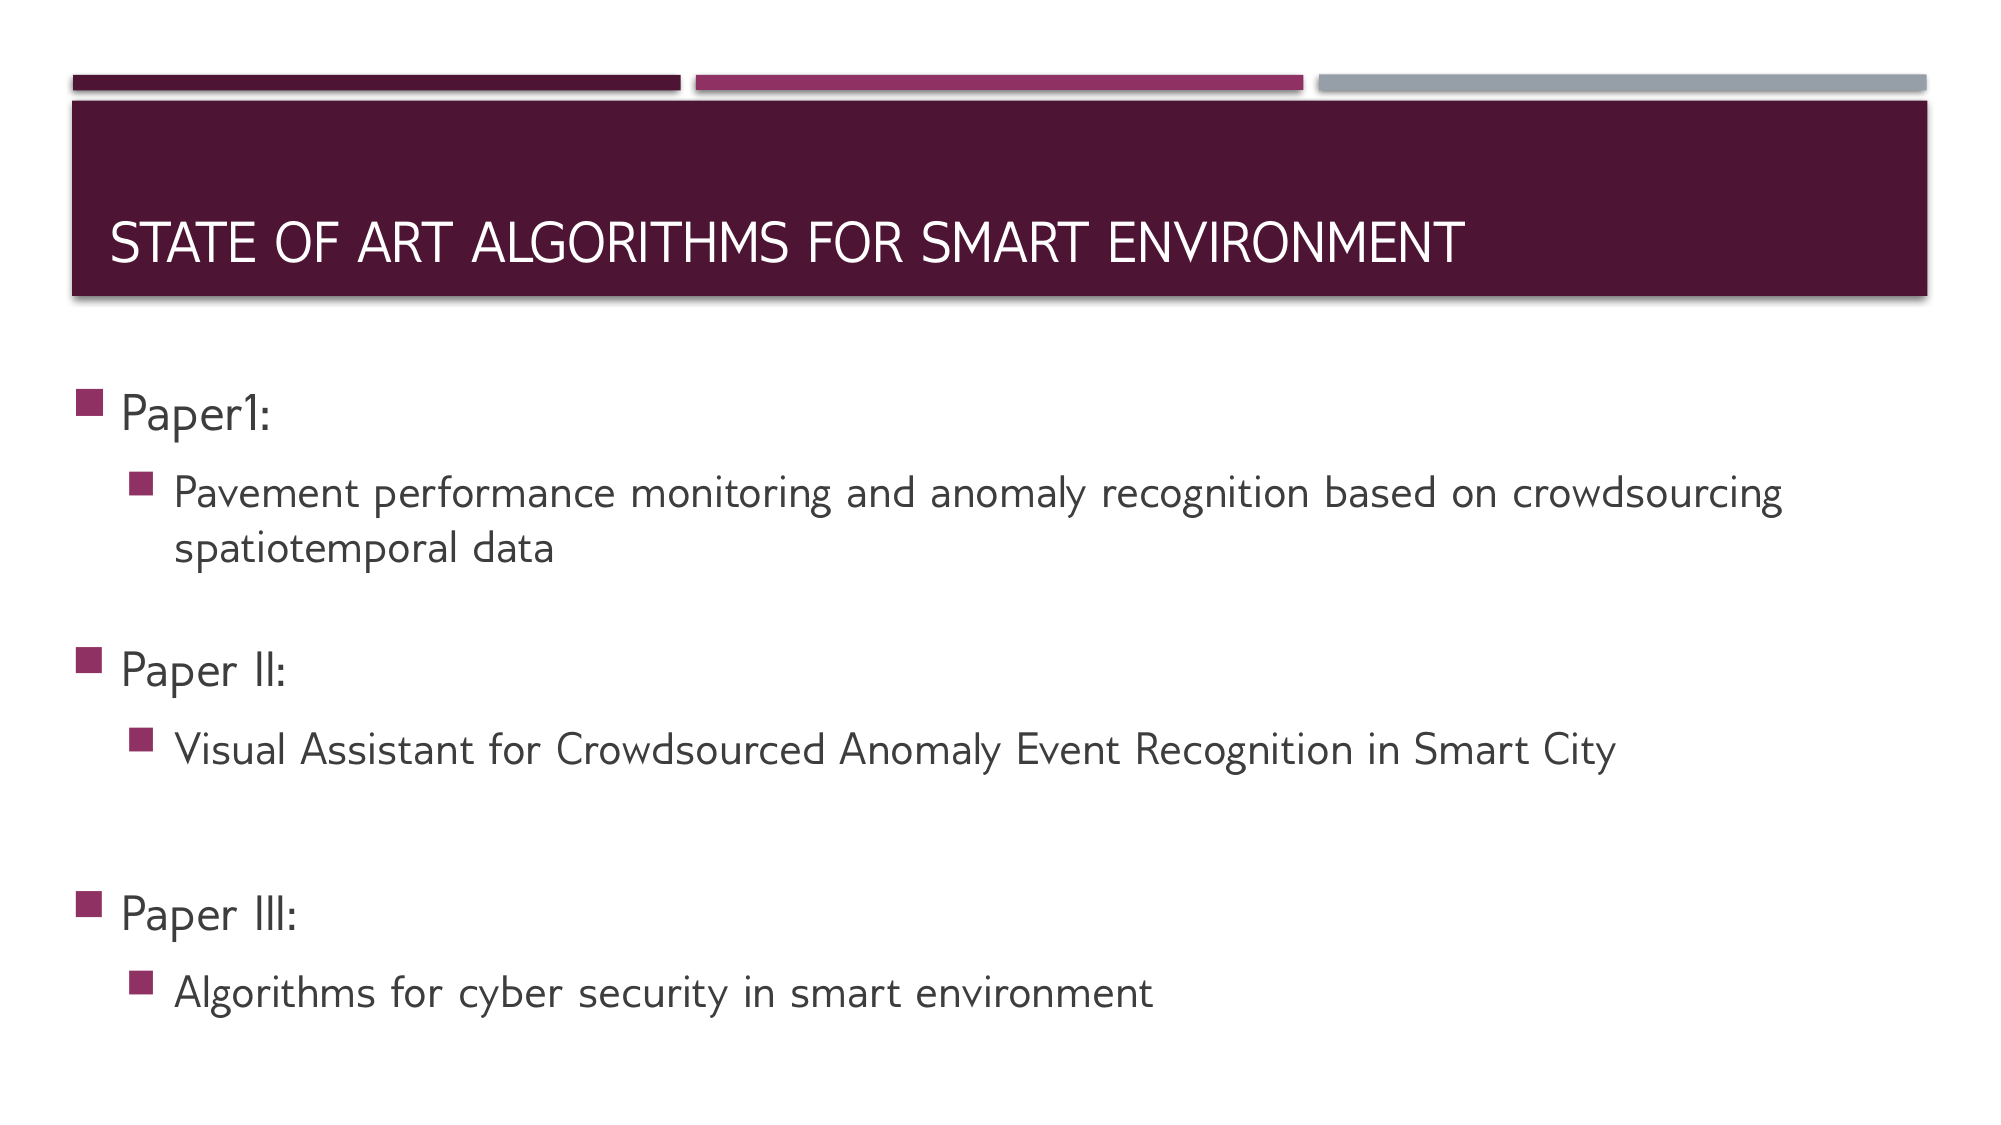

# STATE OF ART ALGORITHMS FOR SMART ENVIRONMENT
Paper1:
Pavement performance monitoring and anomaly recognition based on crowdsourcing spatiotemporal data

Paper II:
Visual Assistant for Crowdsourced Anomaly Event Recognition in Smart City

Paper III:
Algorithms for cyber security in smart environment